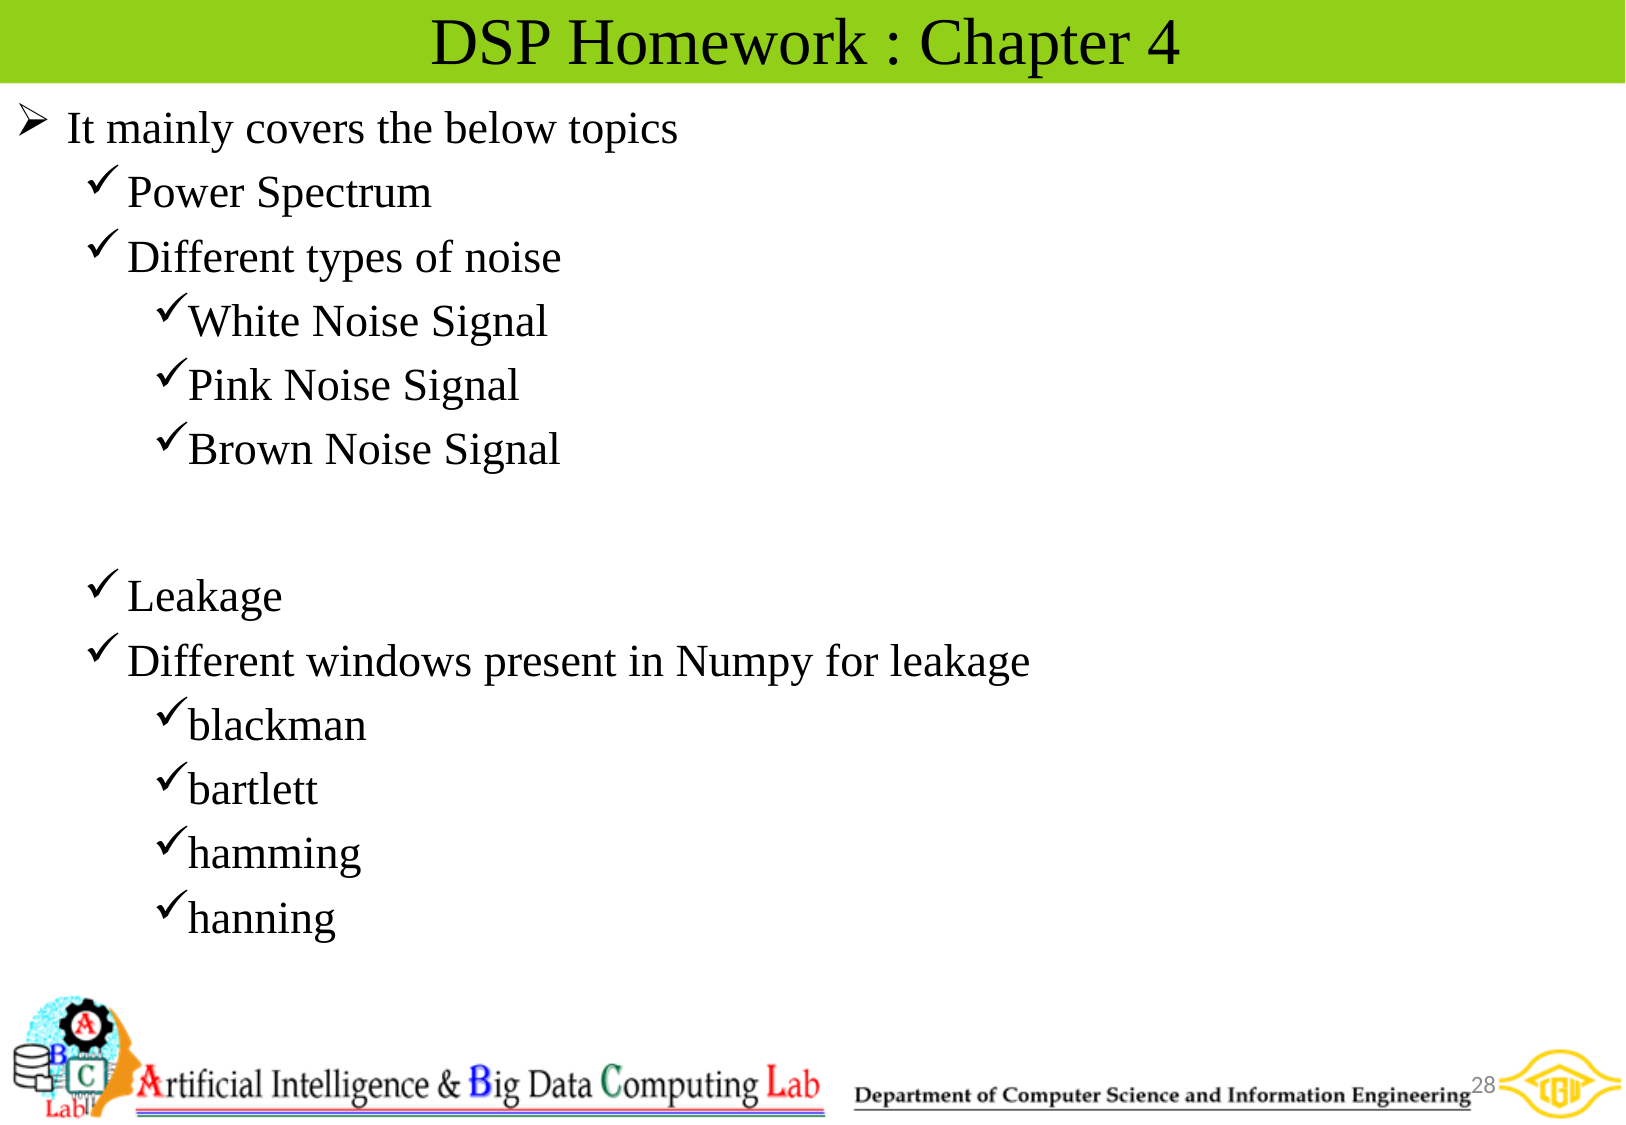

# DSP Homework : Chapter 4
It mainly covers the below topics
Power Spectrum
Different types of noise
White Noise Signal
Pink Noise Signal
Brown Noise Signal

Leakage
Different windows present in Numpy for leakage
blackman
bartlett
hamming
hanning
28